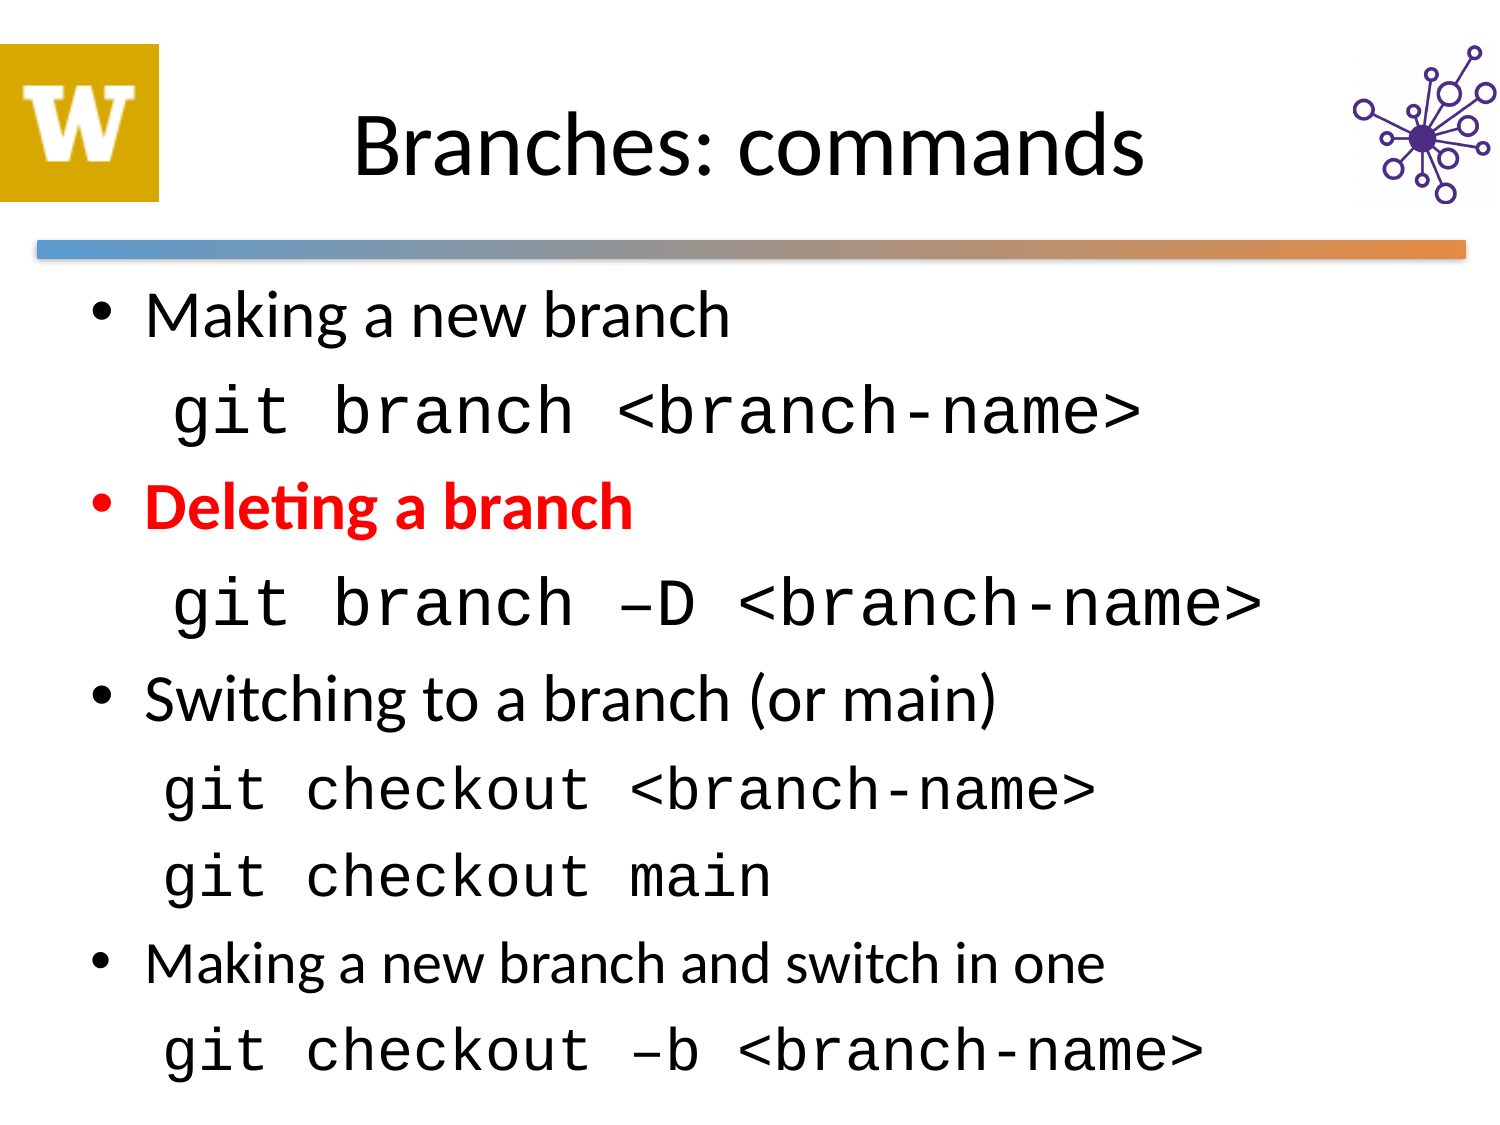

# Branches: commands
Making a new branch
  git branch <branch-name>
Deleting a branch
  git branch –D <branch-name>
Switching to a branch (or main)
  git checkout <branch-name>
  git checkout main
Making a new branch and switch in one
  git checkout –b <branch-name>